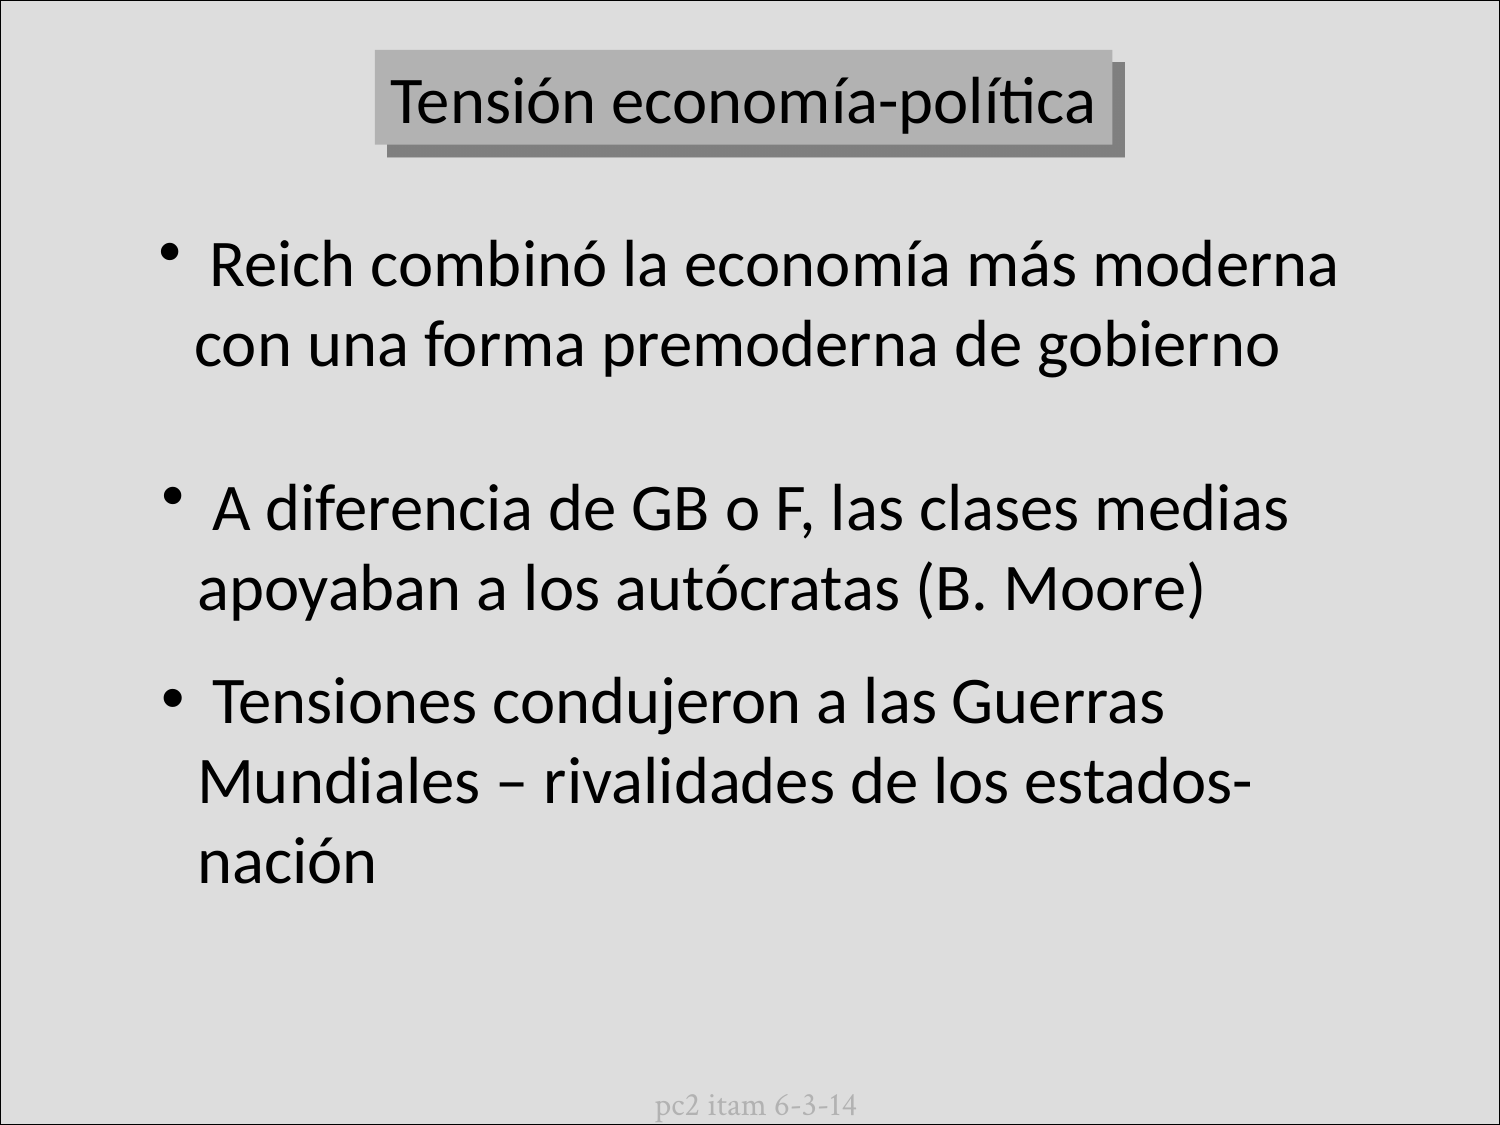

Tensión economía-política
 Reich combinó la economía más moderna con una forma premoderna de gobierno
 A diferencia de GB o F, las clases medias apoyaban a los autócratas (B. Moore)
 Tensiones condujeron a las Guerras Mundiales – rivalidades de los estados-nación